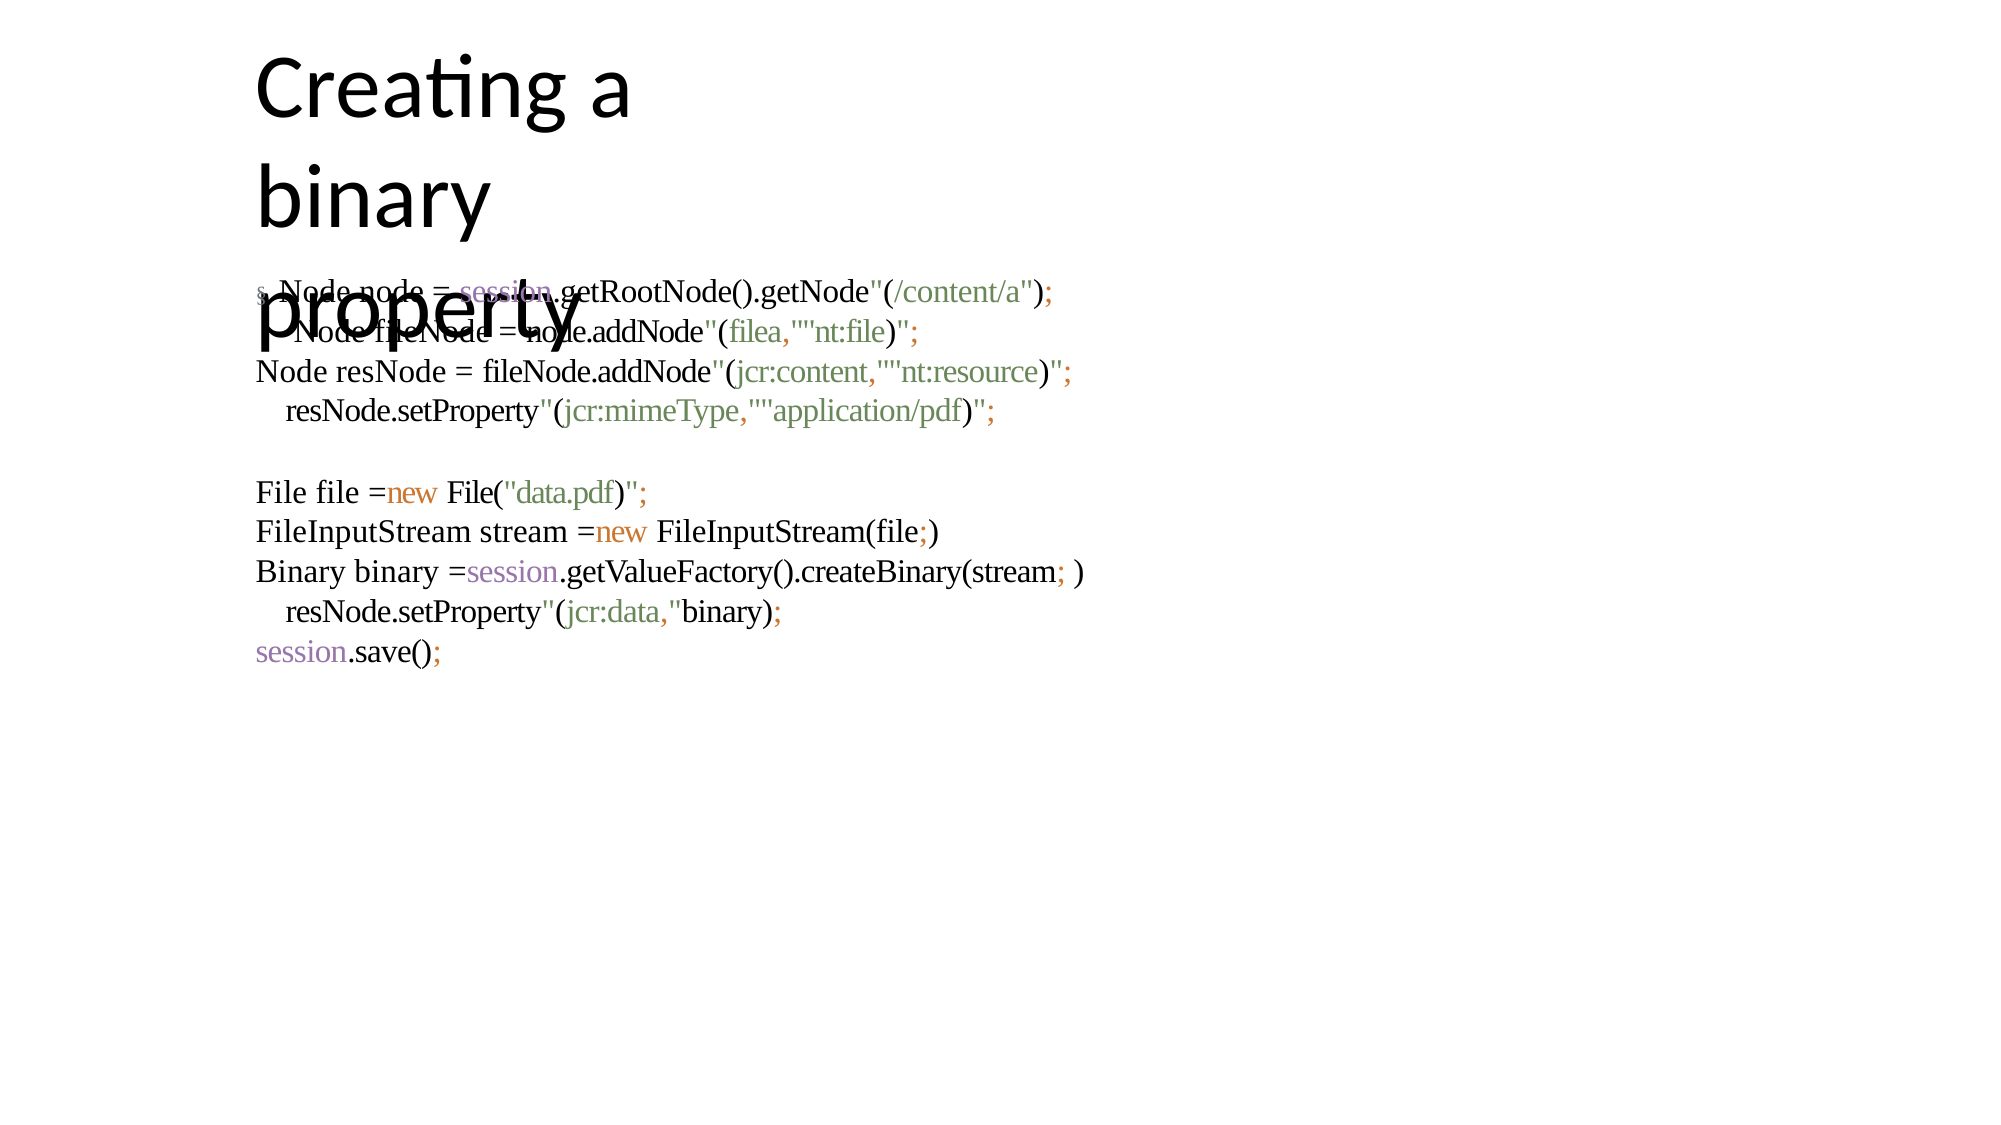

# Creating a binary property
§ Node node = session.getRootNode().getNode"(/content/a");  Node fileNode = node.addNode"(filea,""nt:file)";
Node resNode = fileNode.addNode"(jcr:content,""nt:resource)";  resNode.setProperty"(jcr:mimeType,""application/pdf)";

File file =new File("data.pdf)";
FileInputStream stream =new FileInputStream(file;)
Binary binary =session.getValueFactory().createBinary(stream; )  resNode.setProperty"(jcr:data,"binary);
session.save();
' 2017 Adobe Systems Incorporated. All Rights Reserved. Adobe Confidential.
160
' 2017 Adobe Systems Incorporated. All Rights Reserved. Adobe Confidential.
' 2016 Adobe Systems Incorporated. All Rights Reserved. Adobe Confidential.